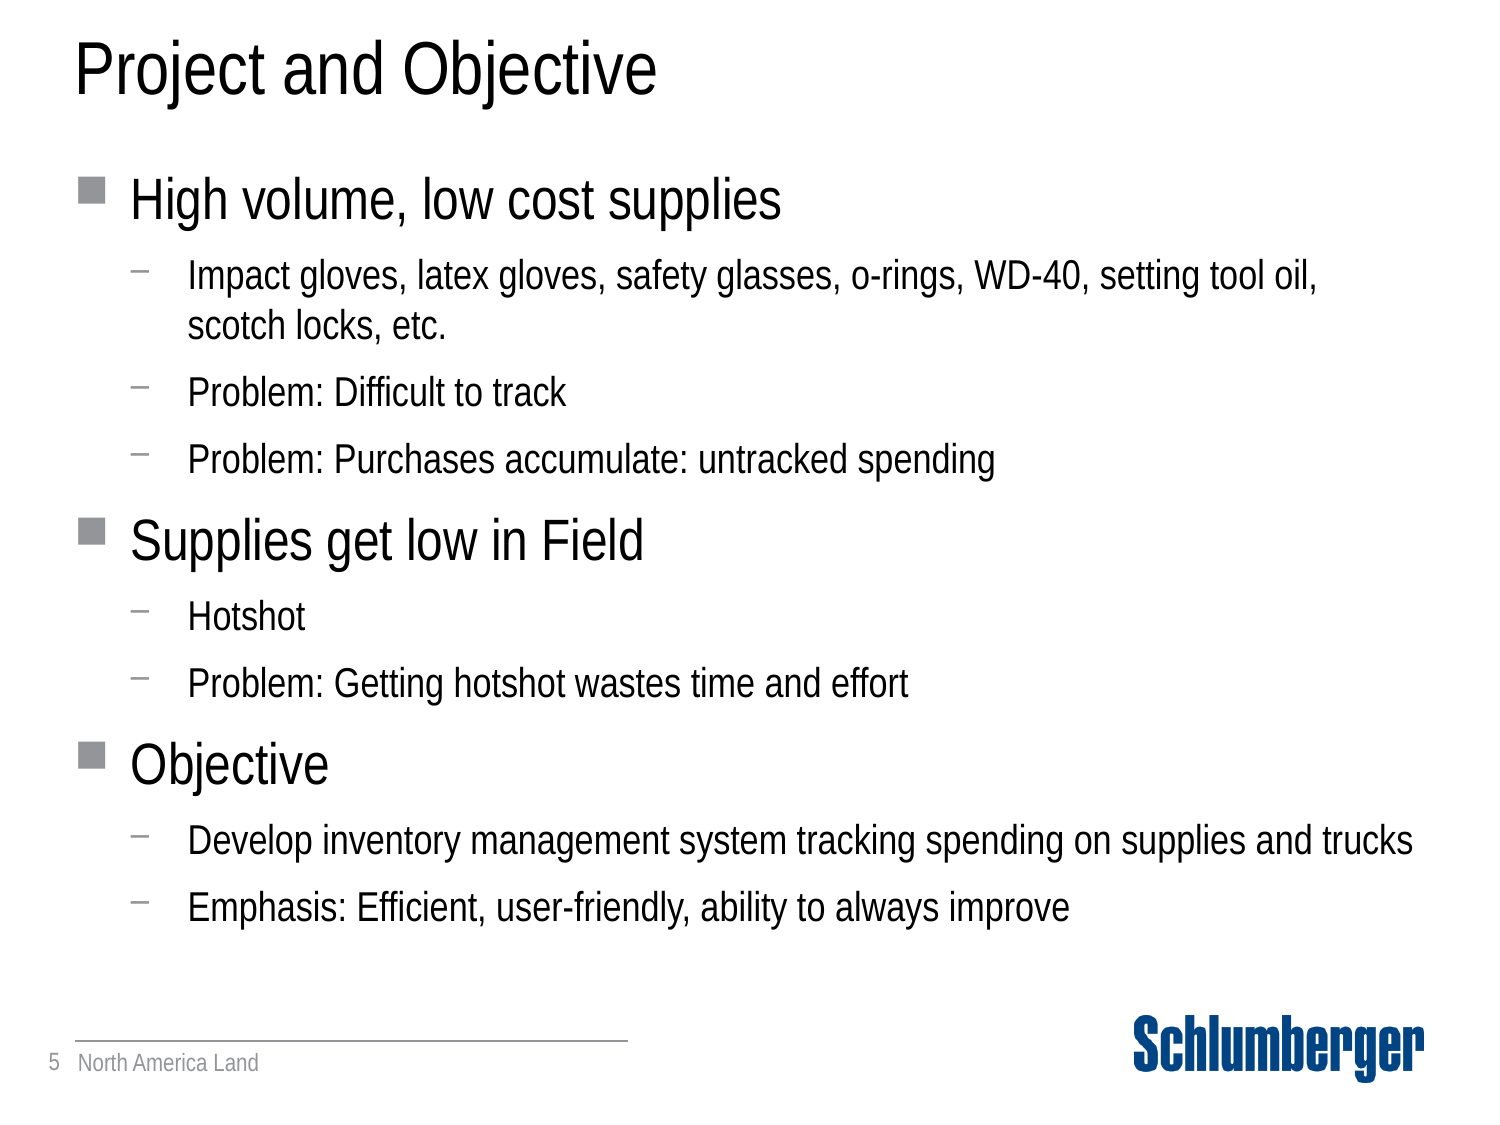

# Project and Objective
High volume, low cost supplies
Impact gloves, latex gloves, safety glasses, o-rings, WD-40, setting tool oil, scotch locks, etc.
Problem: Difficult to track
Problem: Purchases accumulate: untracked spending
Supplies get low in Field
Hotshot
Problem: Getting hotshot wastes time and effort
Objective
Develop inventory management system tracking spending on supplies and trucks
Emphasis: Efficient, user-friendly, ability to always improve
5